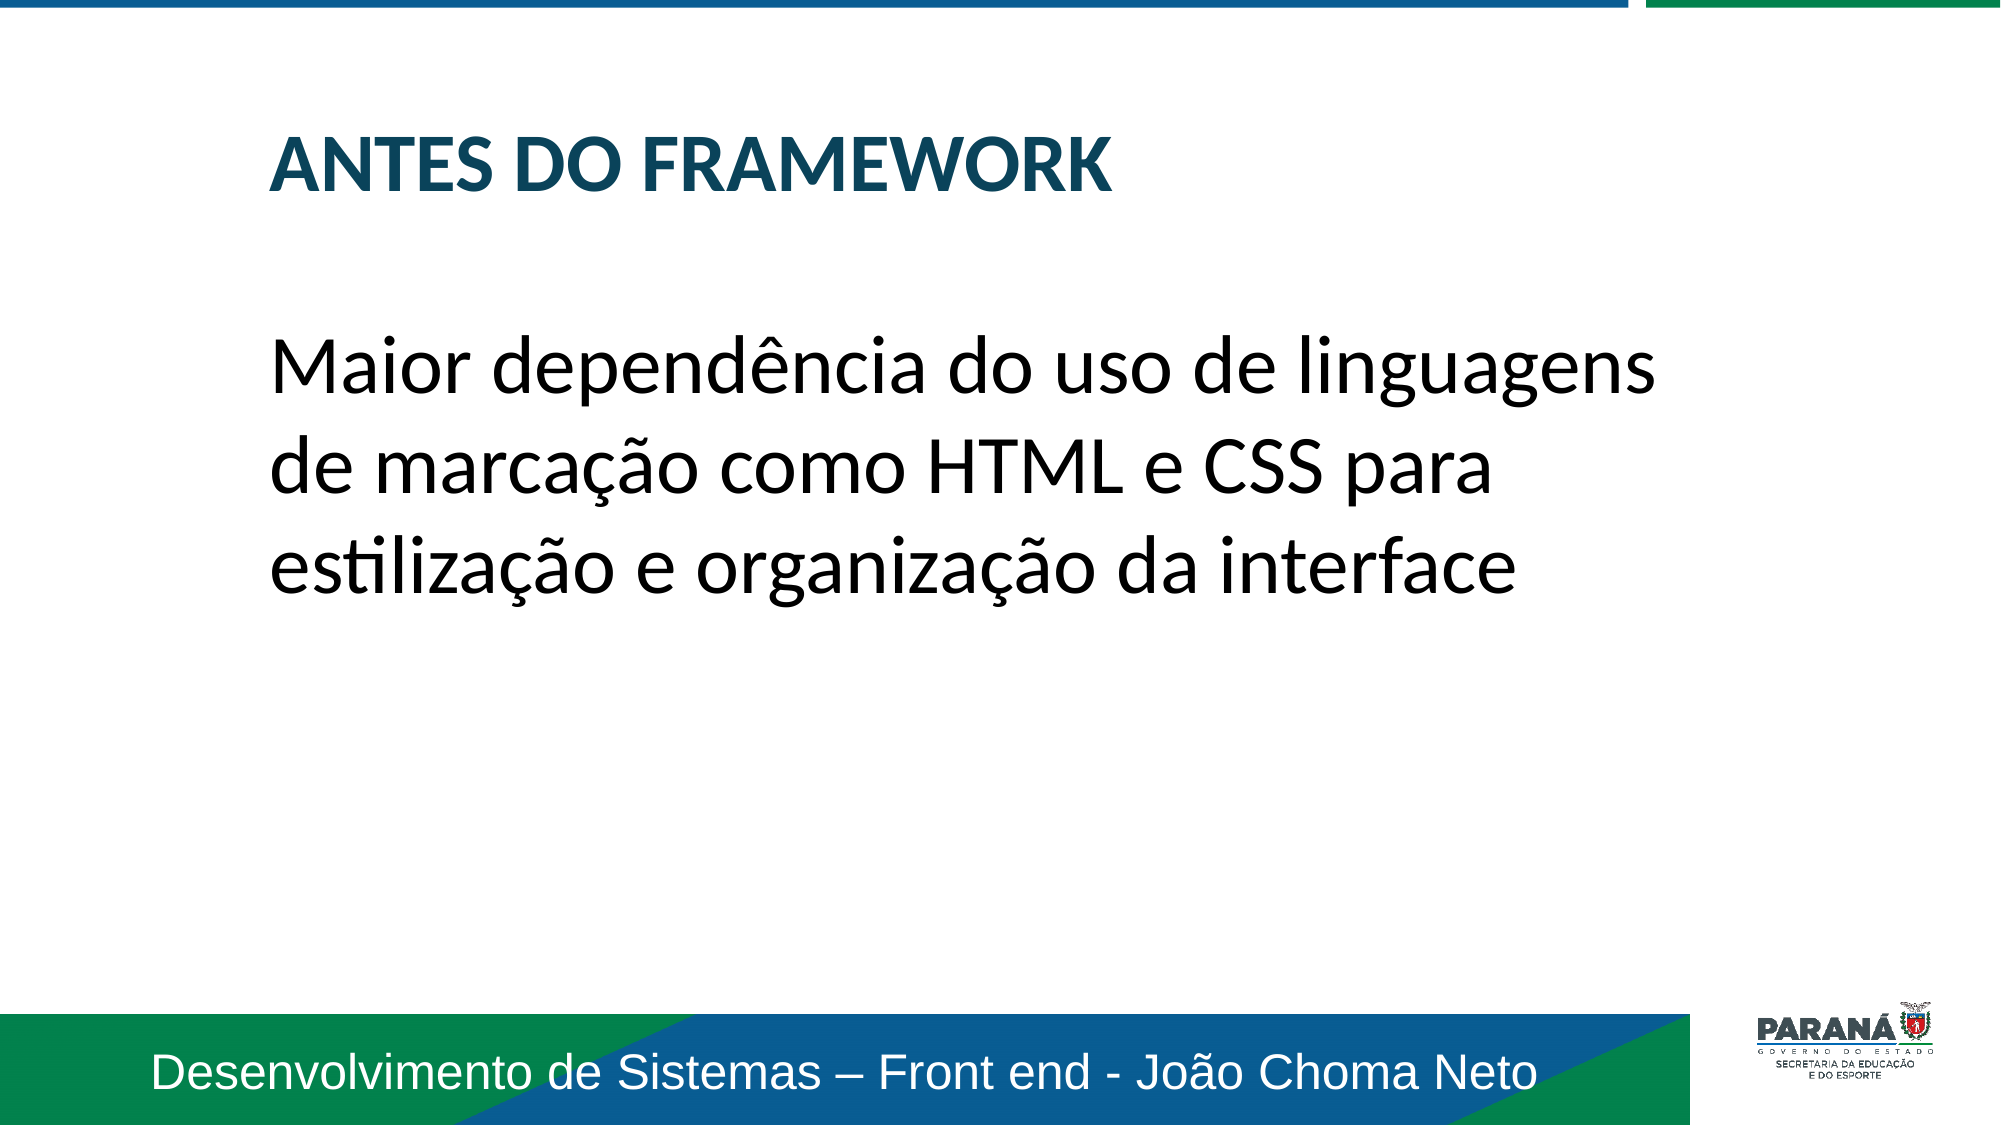

ANTES DO FRAMEWORK
Maior dependência do uso de linguagens de marcação como HTML e CSS para estilização e organização da interface